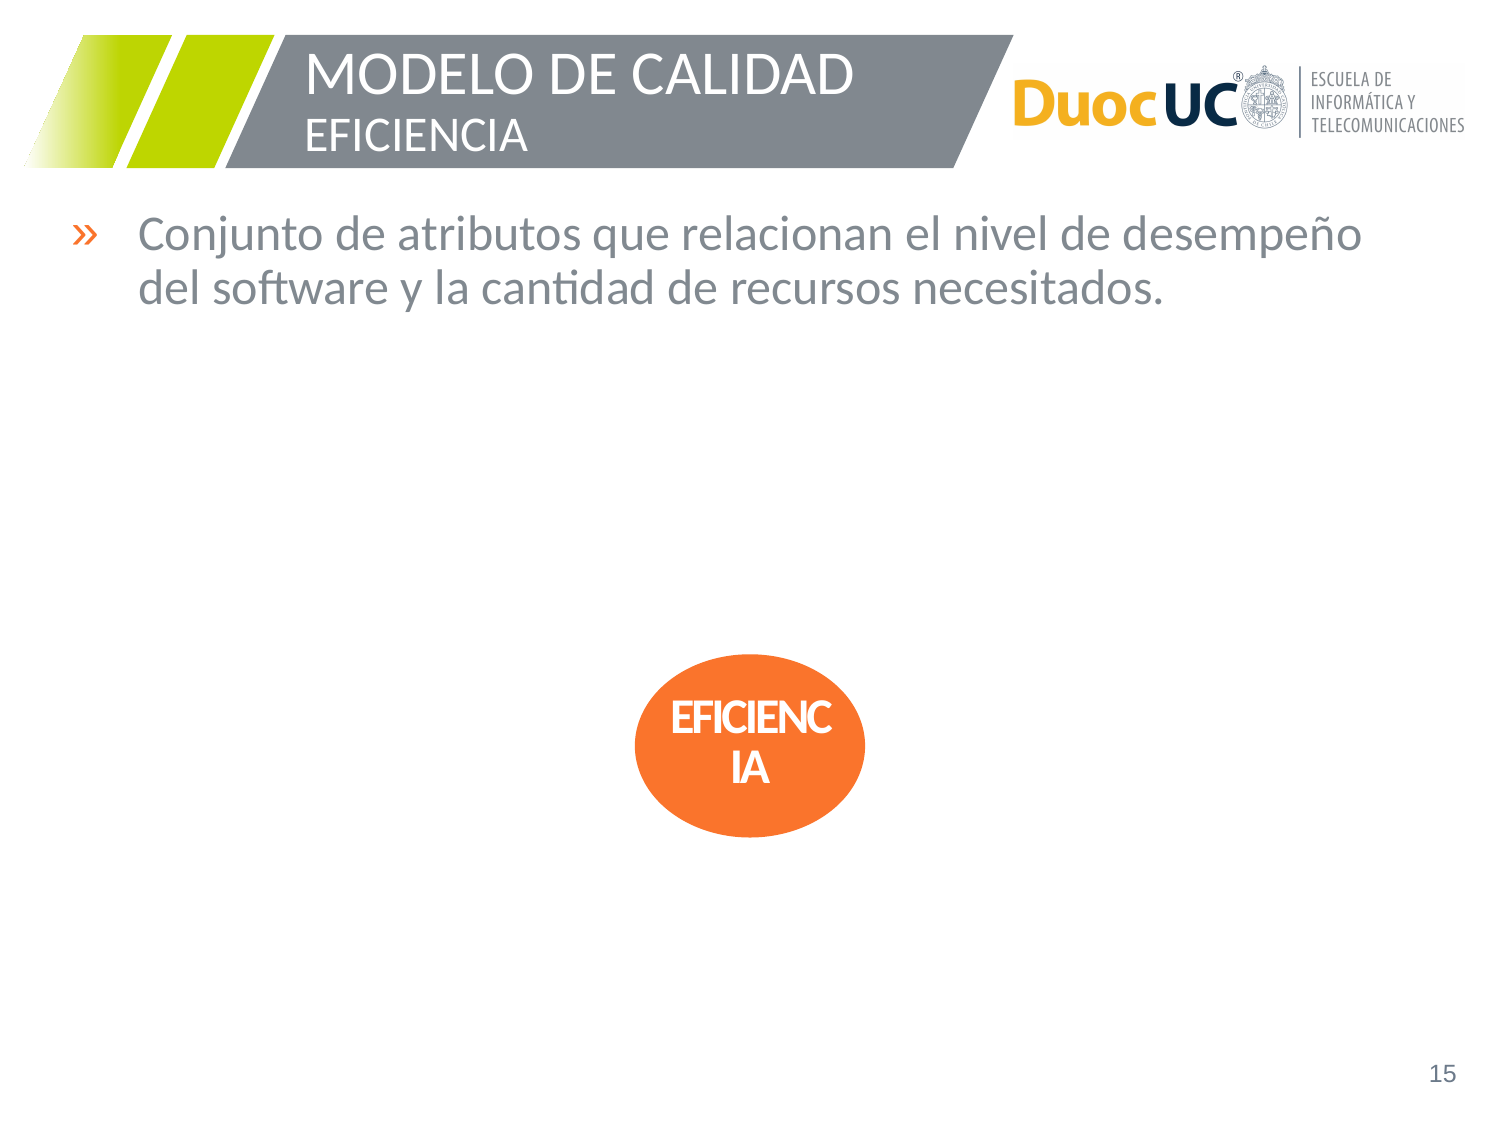

# MODELO DE CALIDAD EFICIENCIA
Conjunto de atributos que relacionan el nivel de desempeño del software y la cantidad de recursos necesitados.
EFICIENCIA